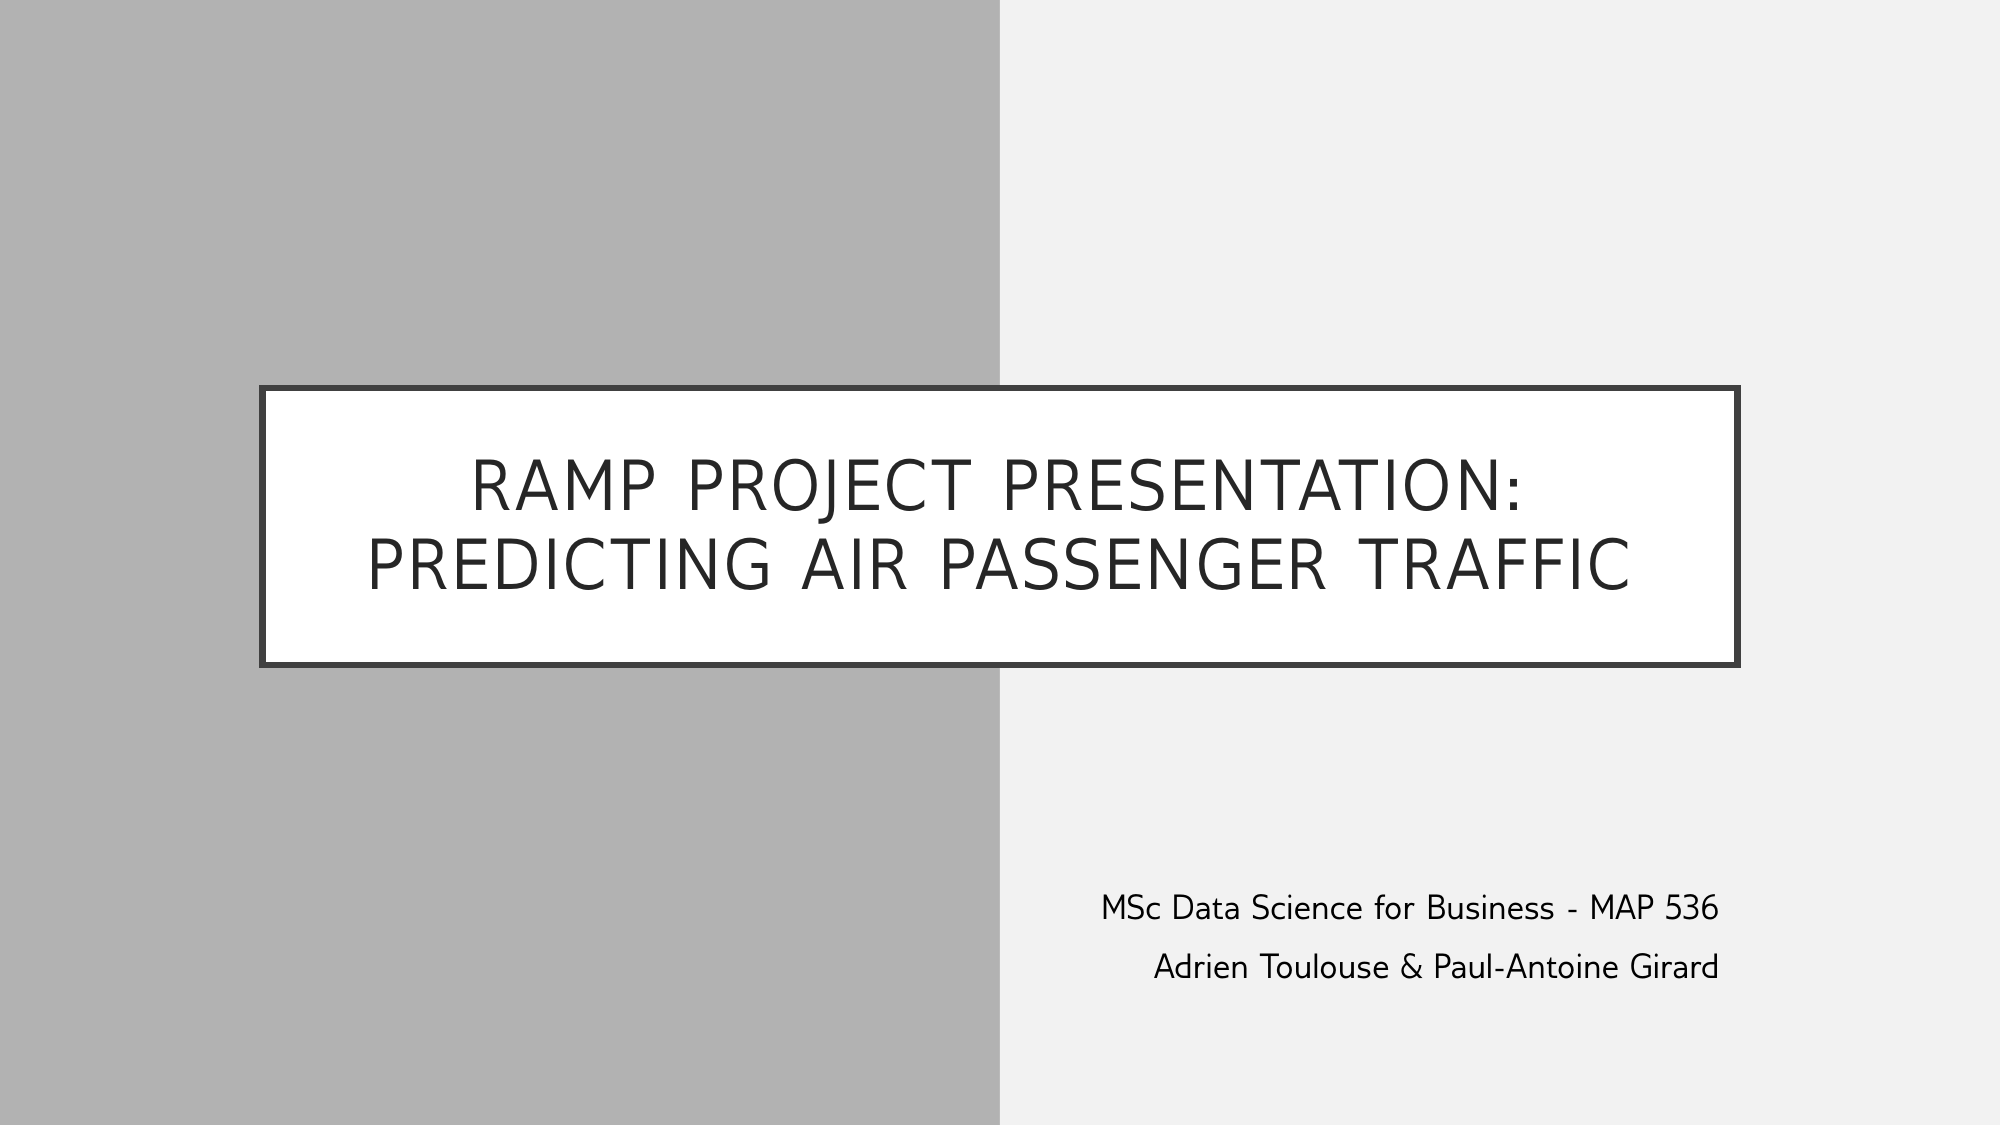

# RAMP PROject presentation: Predicting air passenger traffic
MSc Data Science for Business - MAP 536
Adrien Toulouse & Paul-Antoine Girard